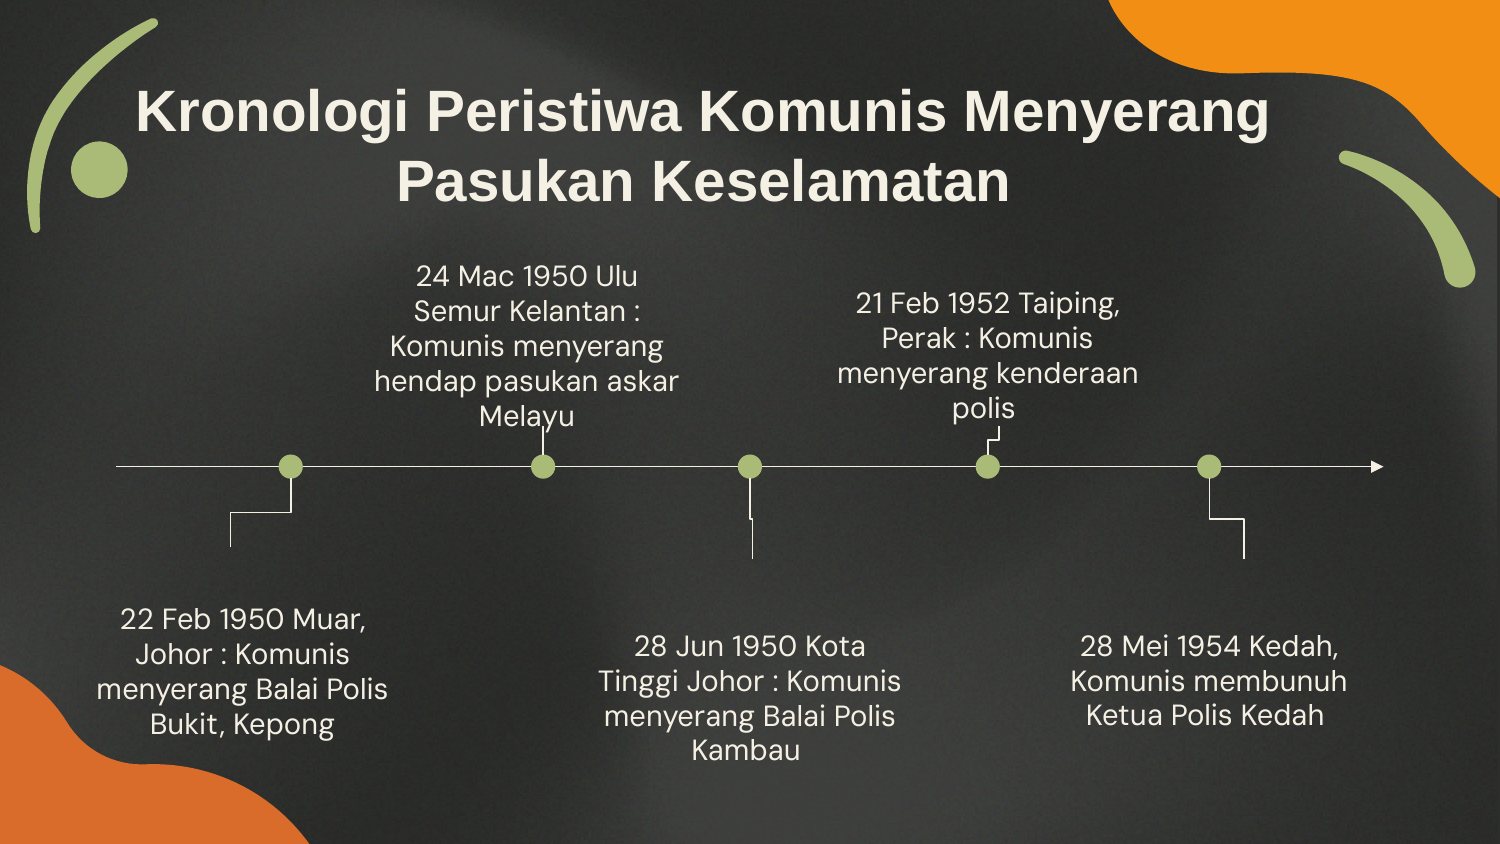

.
.
Mars
Jupiter
.
# Kronologi Peristiwa Komunis Menyerang Pasukan Keselamatan
24 Mac 1950 Ulu Semur Kelantan : Komunis menyerang hendap pasukan askar Melayu
21 Feb 1952 Taiping, Perak : Komunis menyerang kenderaan polis

22 Feb 1950 Muar, Johor : Komunis menyerang Balai Polis Bukit, Kepong
28 Jun 1950 Kota Tinggi Johor : Komunis menyerang Balai Polis Kambau
28 Mei 1954 Kedah, Komunis membunuh Ketua Polis Kedah